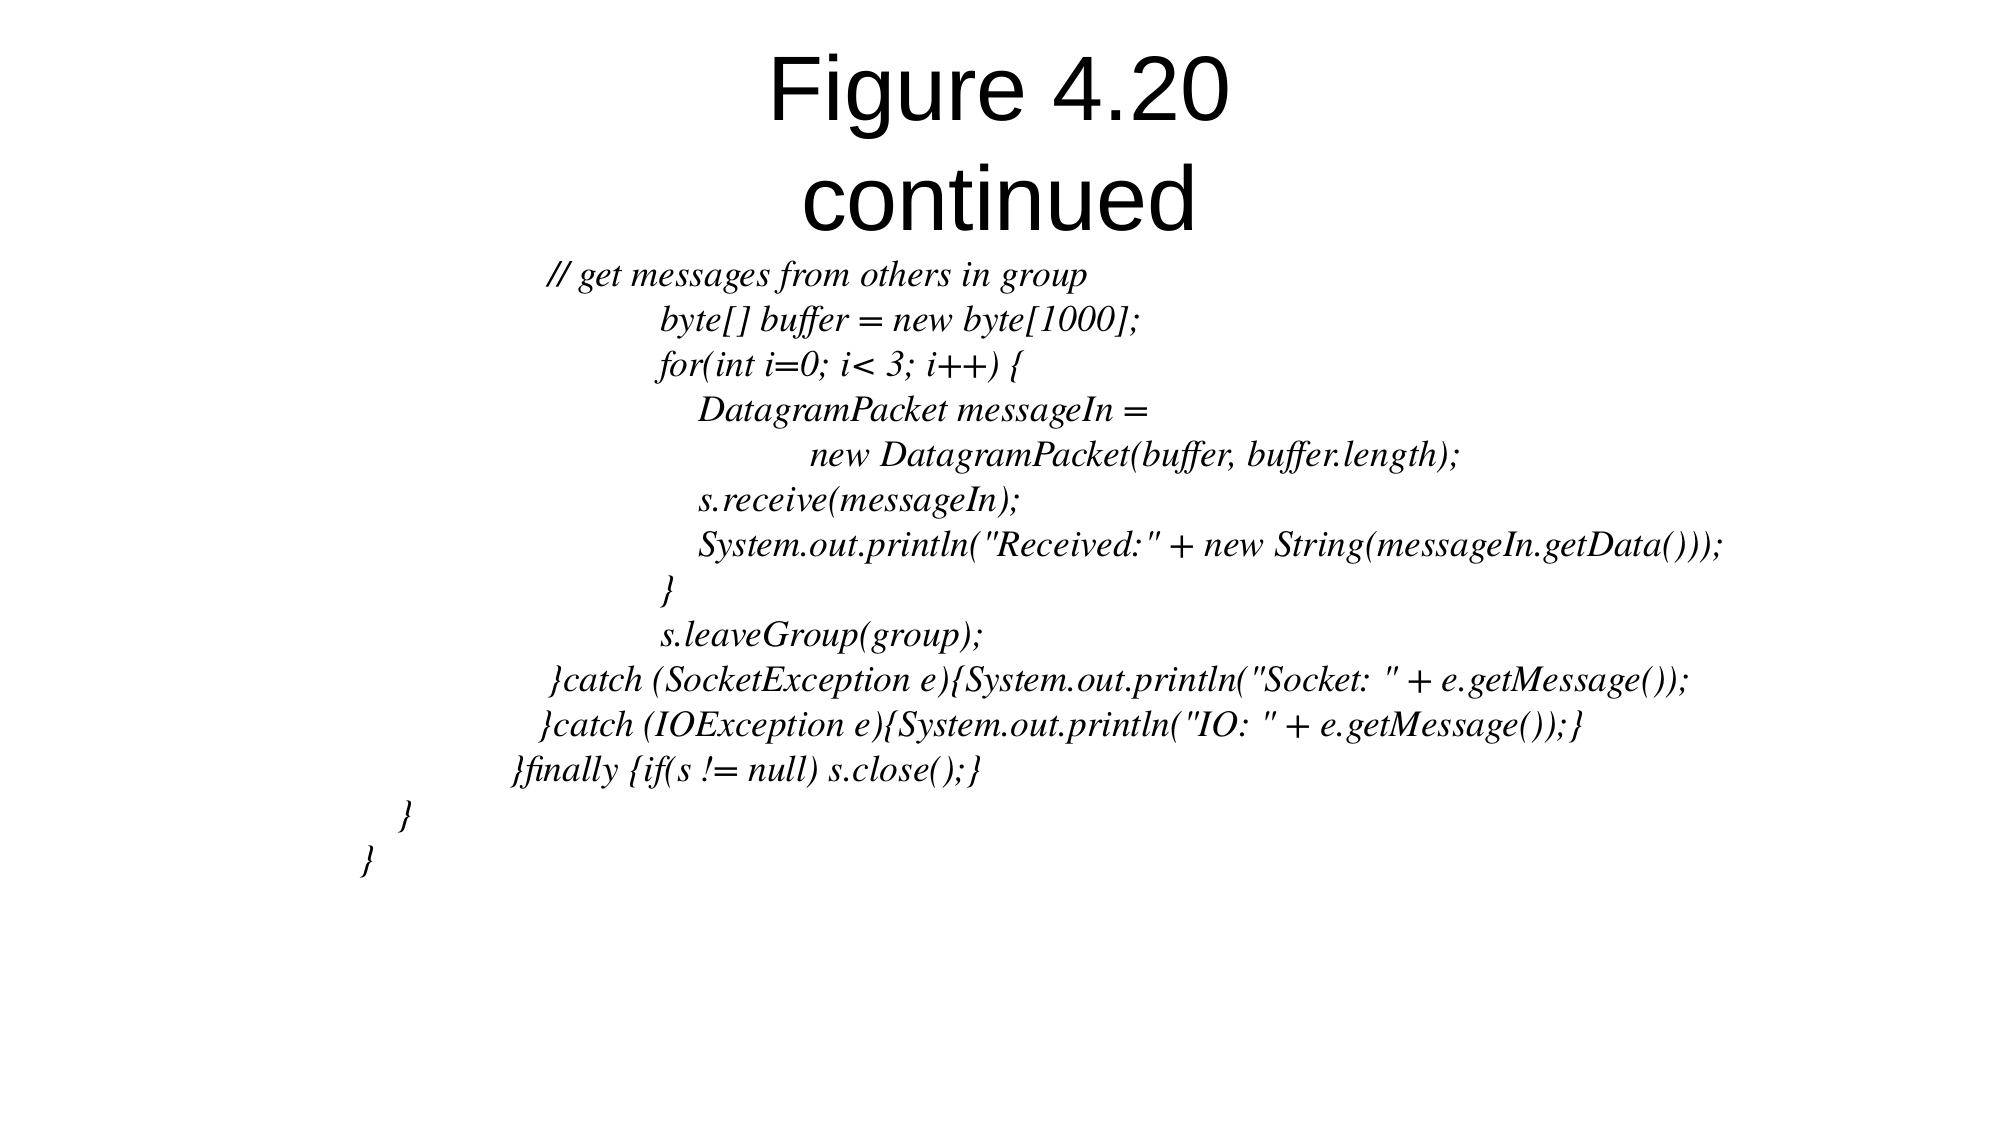

# Figure 4.20 continued
	    // get messages from others in group
	    	byte[] buffer = new byte[1000];
 	   	for(int i=0; i< 3; i++) {
 		    DatagramPacket messageIn =
			new DatagramPacket(buffer, buffer.length);
 		    s.receive(messageIn);
 		    System.out.println("Received:" + new String(messageIn.getData()));
  	     	}
	    	s.leaveGroup(group);
 	    }catch (SocketException e){System.out.println("Socket: " + e.getMessage());
	   }catch (IOException e){System.out.println("IO: " + e.getMessage());}
	}finally {if(s != null) s.close();}
    }
}